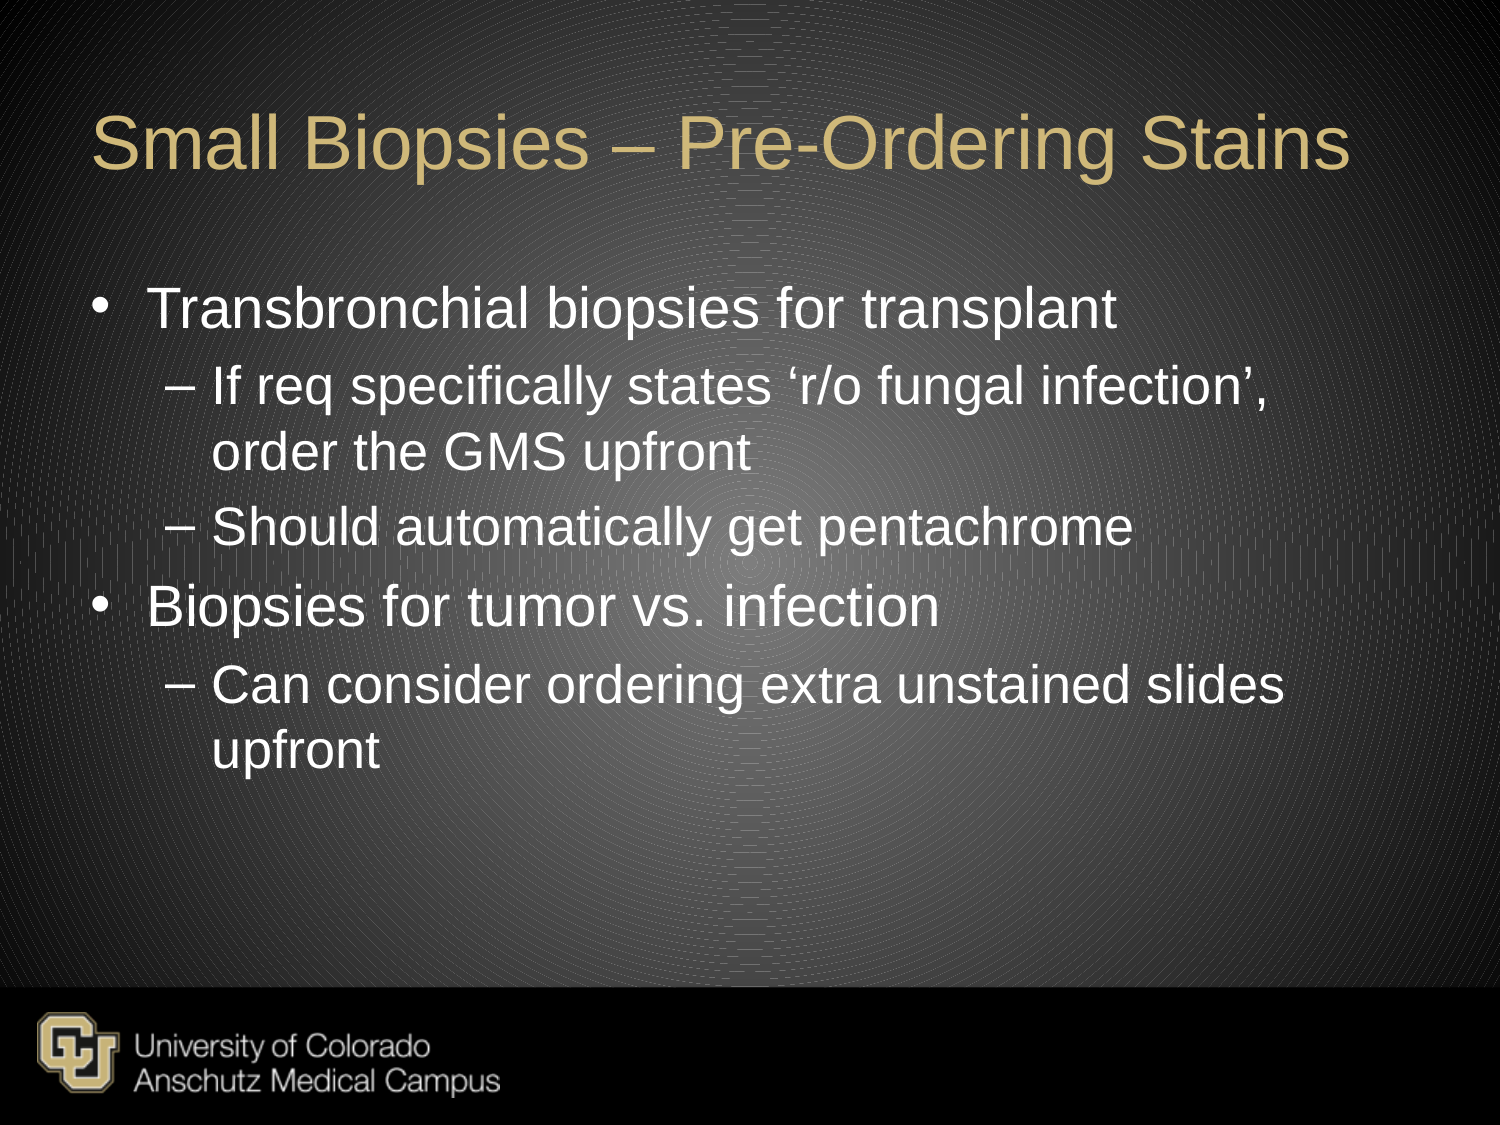

# Small Biopsies – Pre-Ordering Stains
Transbronchial biopsies for transplant
If req specifically states ‘r/o fungal infection’, order the GMS upfront
Should automatically get pentachrome
Biopsies for tumor vs. infection
Can consider ordering extra unstained slides upfront